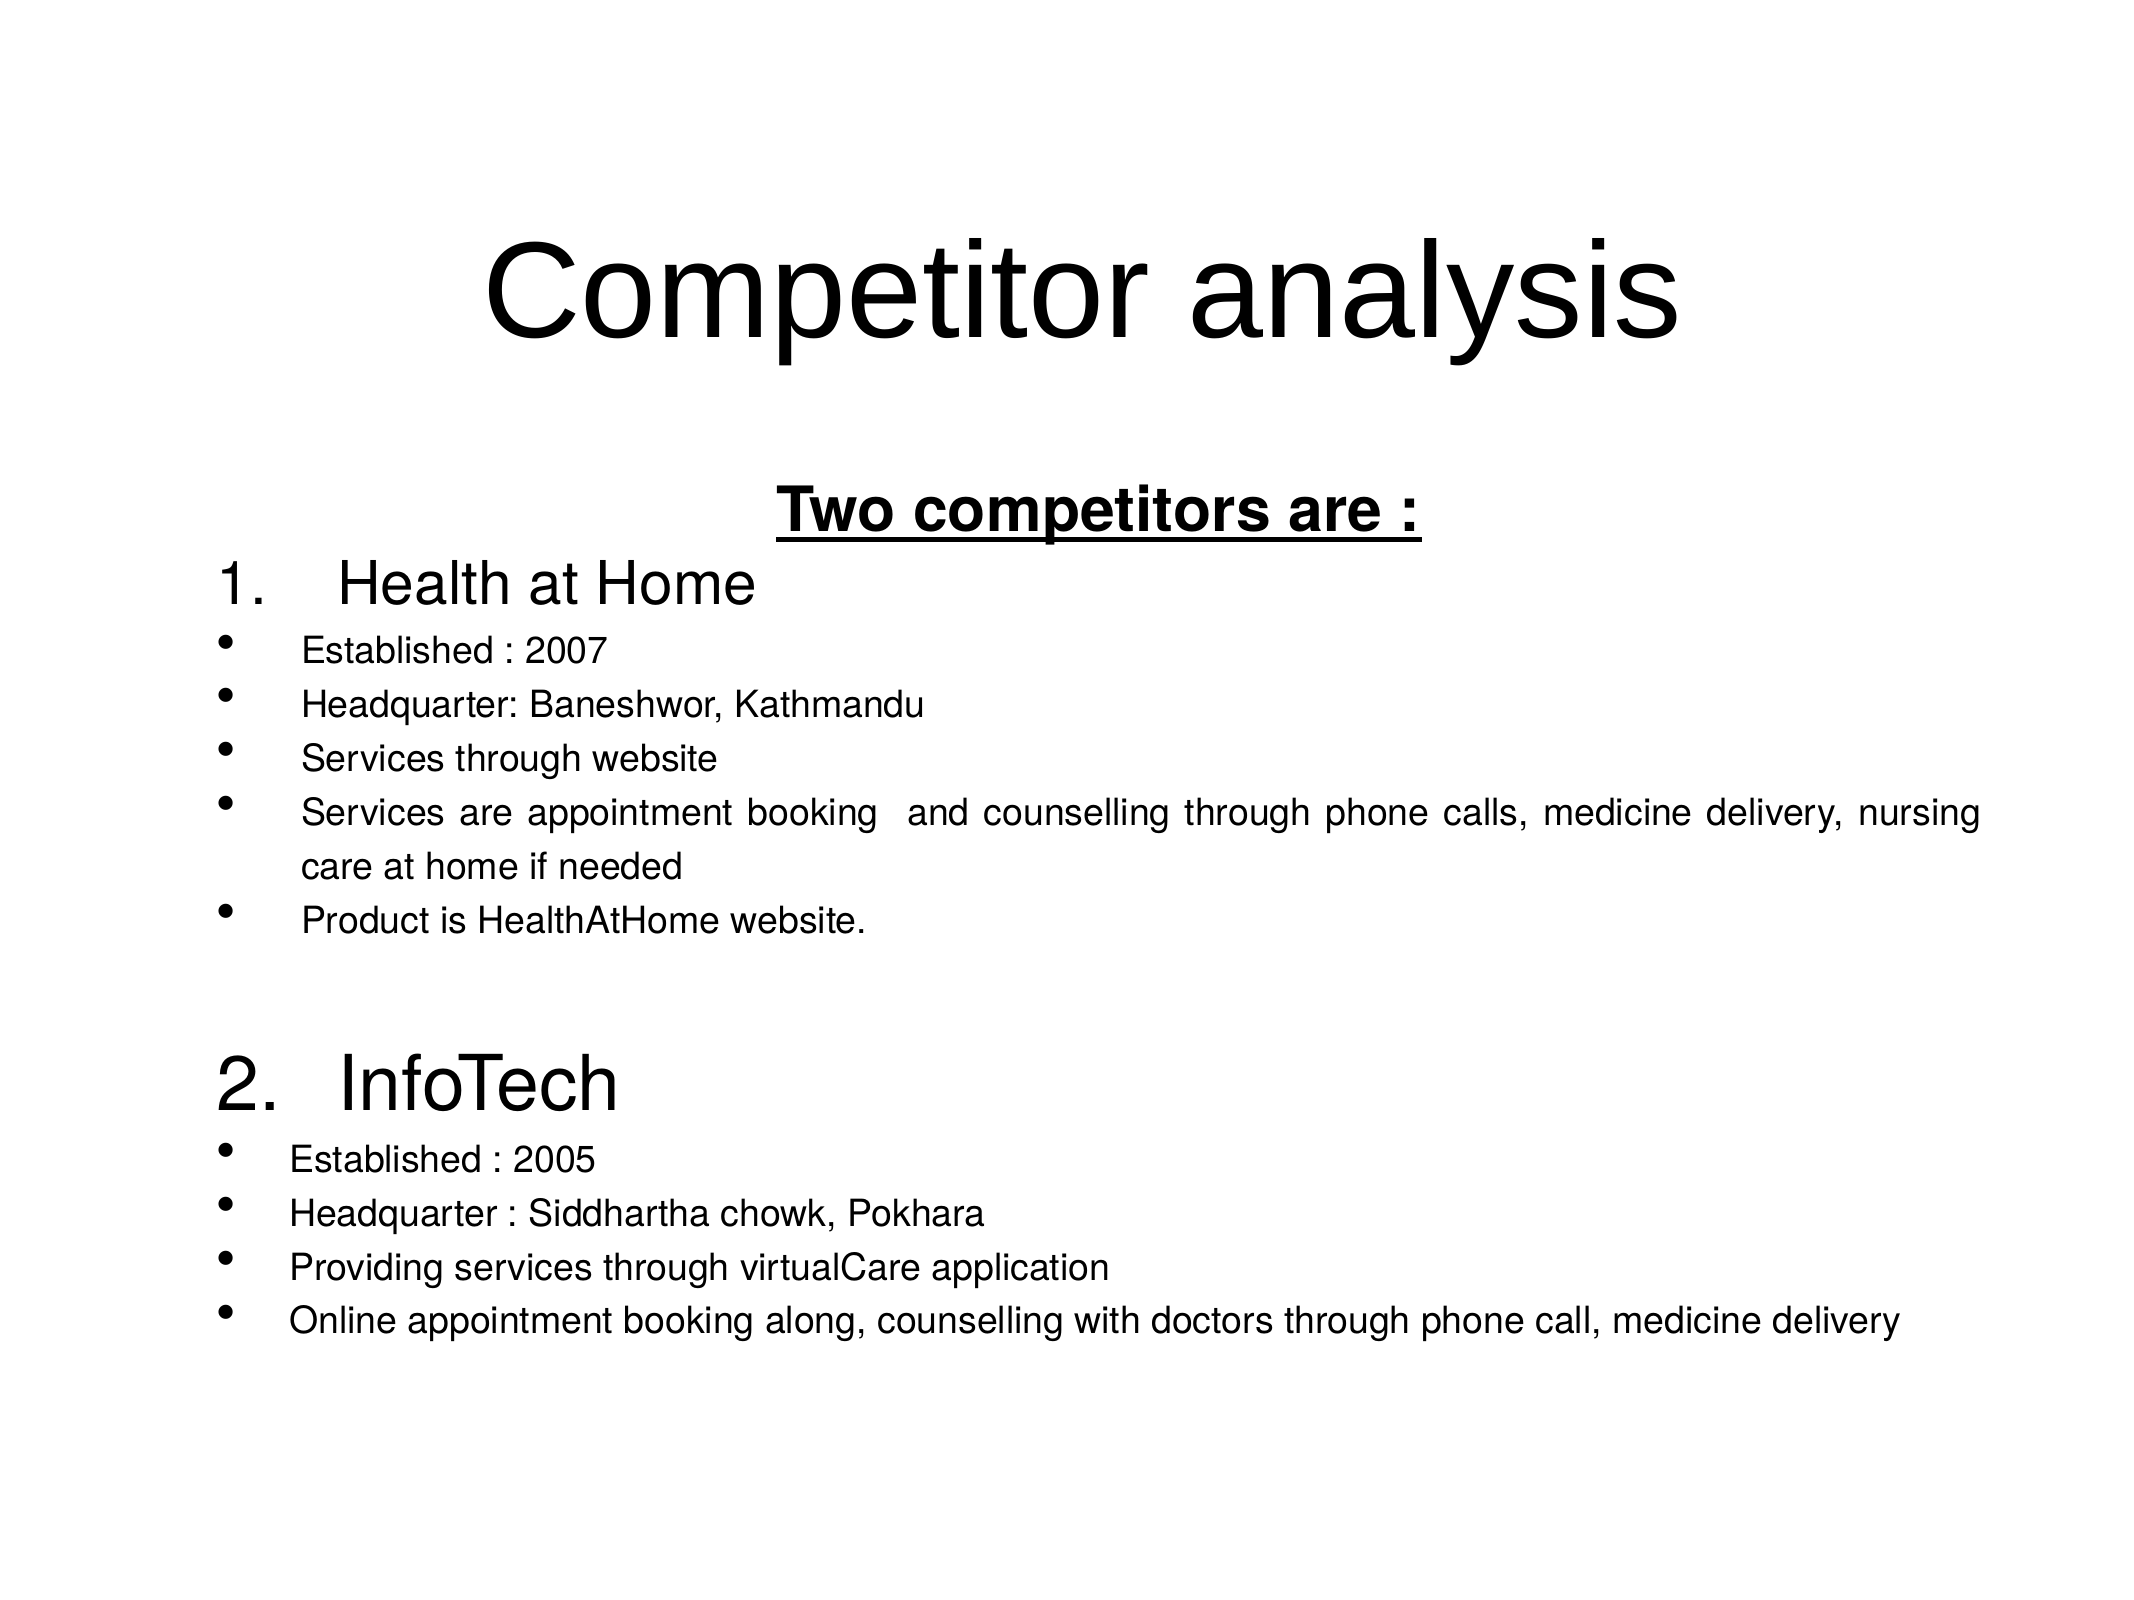

# Competitor analysis
Two competitors are :
Health at Home
Established : 2007
Headquarter: Baneshwor, Kathmandu
Services through website
Services are appointment booking  and counselling through phone calls, medicine delivery, nursing care at home if needed
Product is HealthAtHome website.

InfoTech
   Established : 2005
   Headquarter : Siddhartha chowk, Pokhara
   Providing services through virtualCare application
   Online appointment booking along, counselling with doctors through phone call, medicine delivery